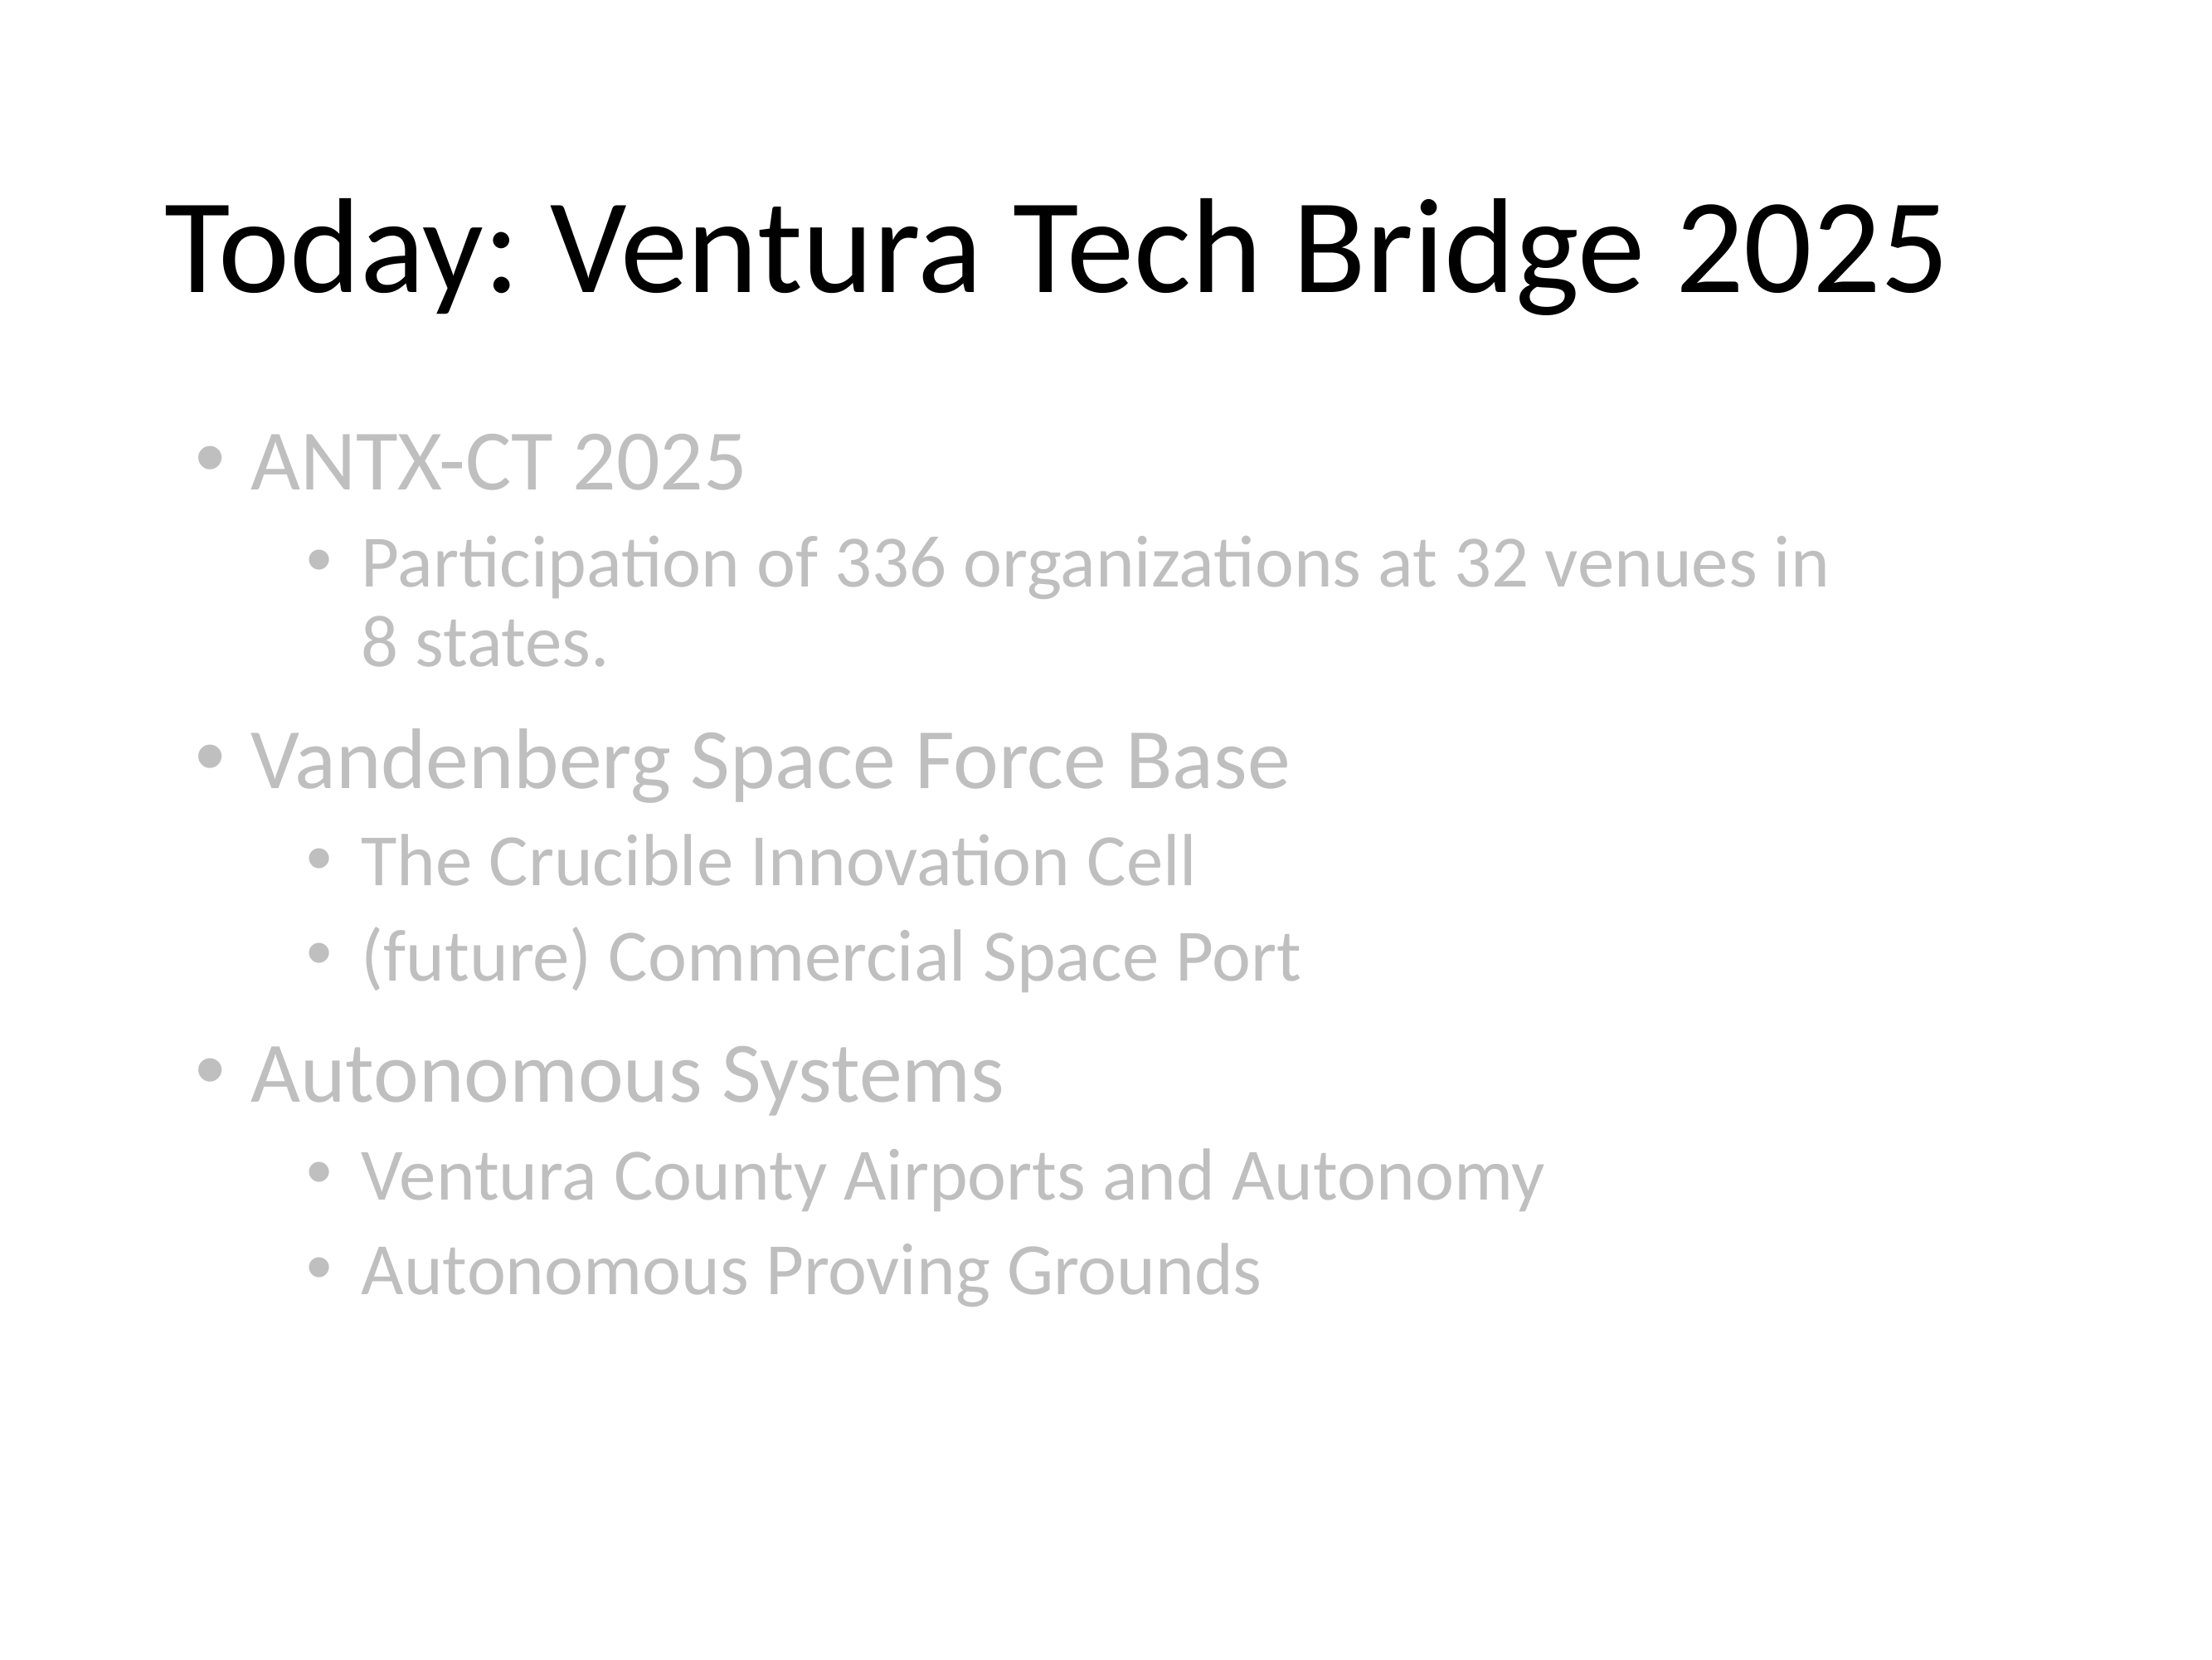

# Today: Ventura Tech Bridge 2025
ANTX-CT 2025
Participation of 336 organizations at 32 venues in 8 states.
Vandenberg Space Force Base
The Crucible Innovation Cell
(future) Commercial Space Port
Autonomous Systems
Ventura County Airports and Autonomy
Autonomous Proving Grounds